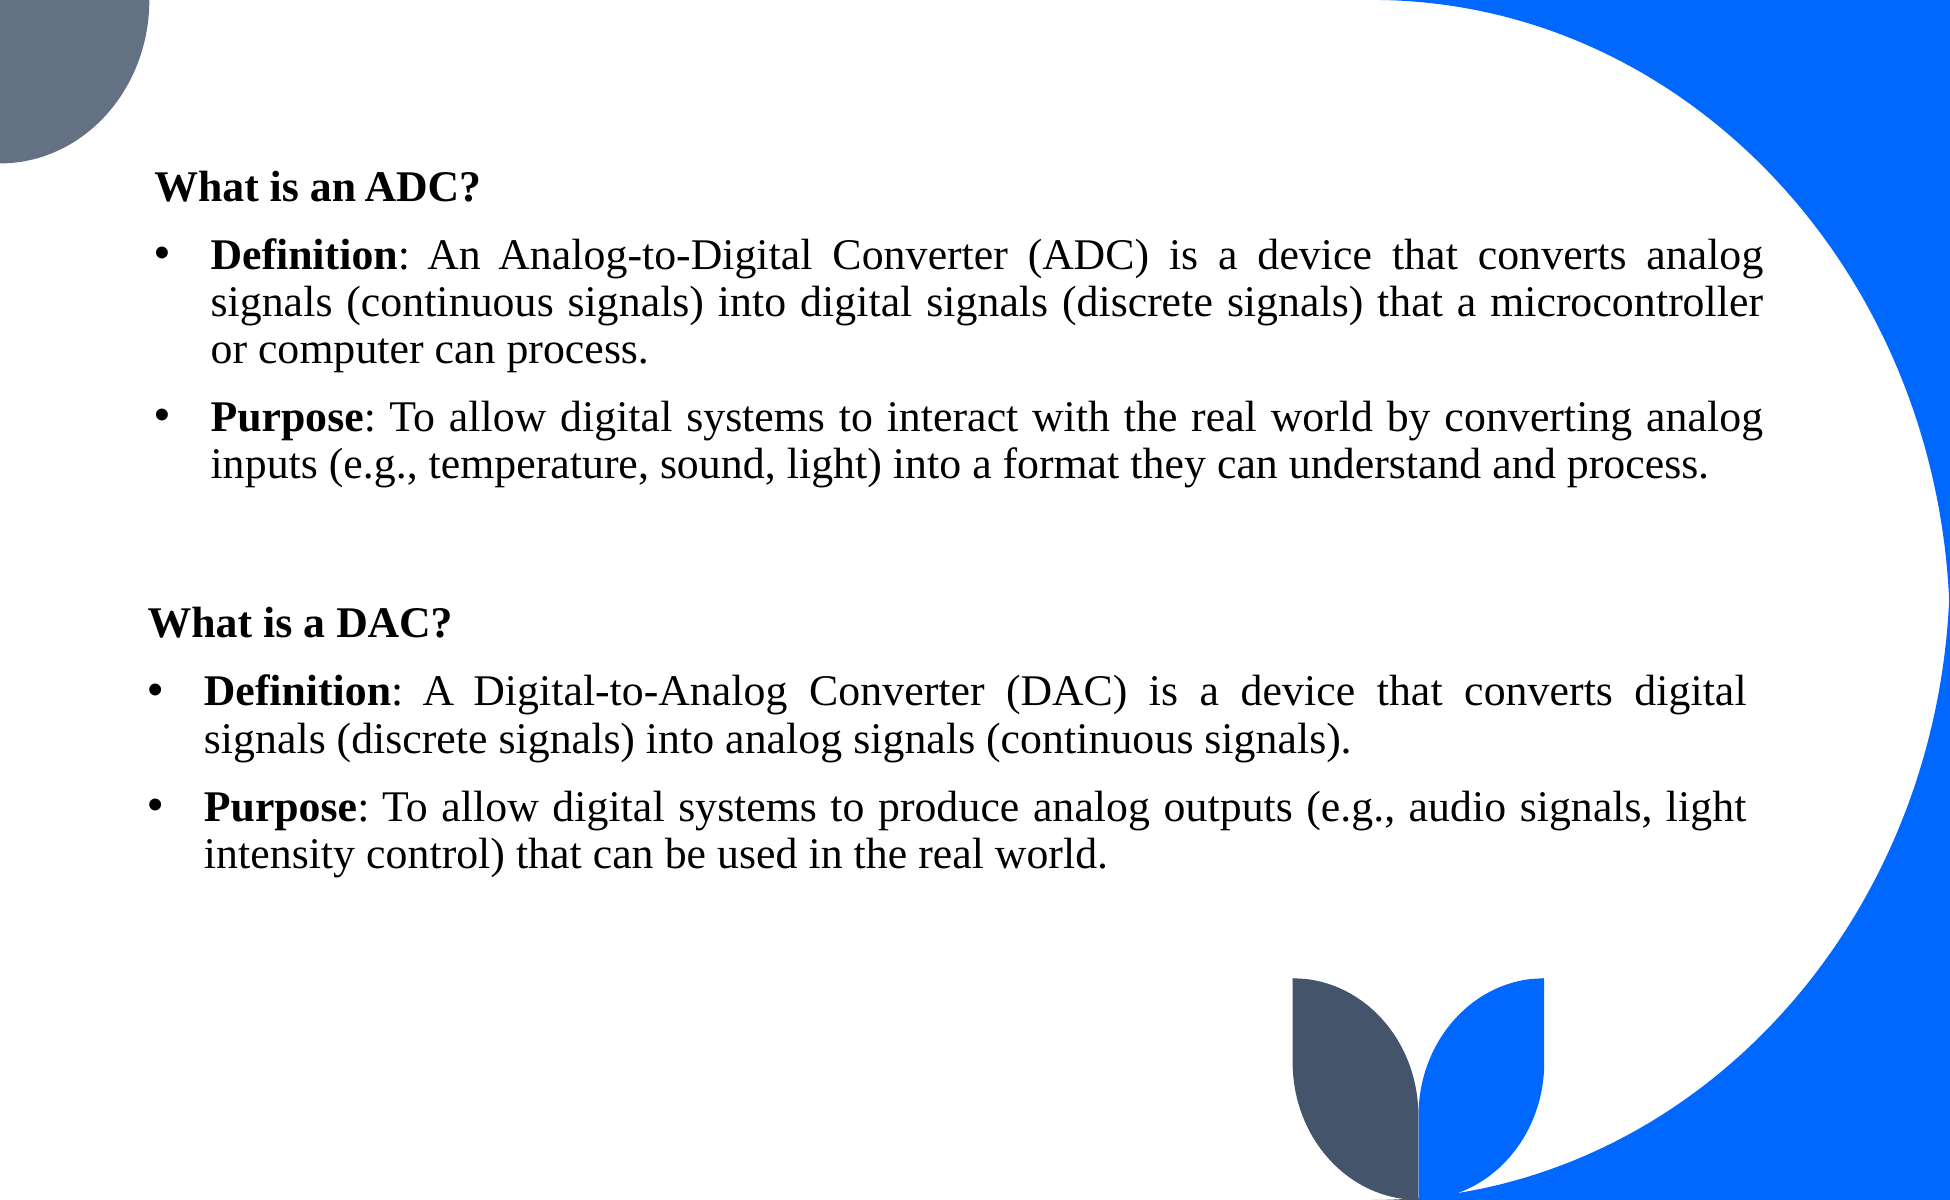

What is an ADC?
Definition: An Analog-to-Digital Converter (ADC) is a device that converts analog signals (continuous signals) into digital signals (discrete signals) that a microcontroller or computer can process.
Purpose: To allow digital systems to interact with the real world by converting analog inputs (e.g., temperature, sound, light) into a format they can understand and process.
What is a DAC?
Definition: A Digital-to-Analog Converter (DAC) is a device that converts digital signals (discrete signals) into analog signals (continuous signals).
Purpose: To allow digital systems to produce analog outputs (e.g., audio signals, light intensity control) that can be used in the real world.